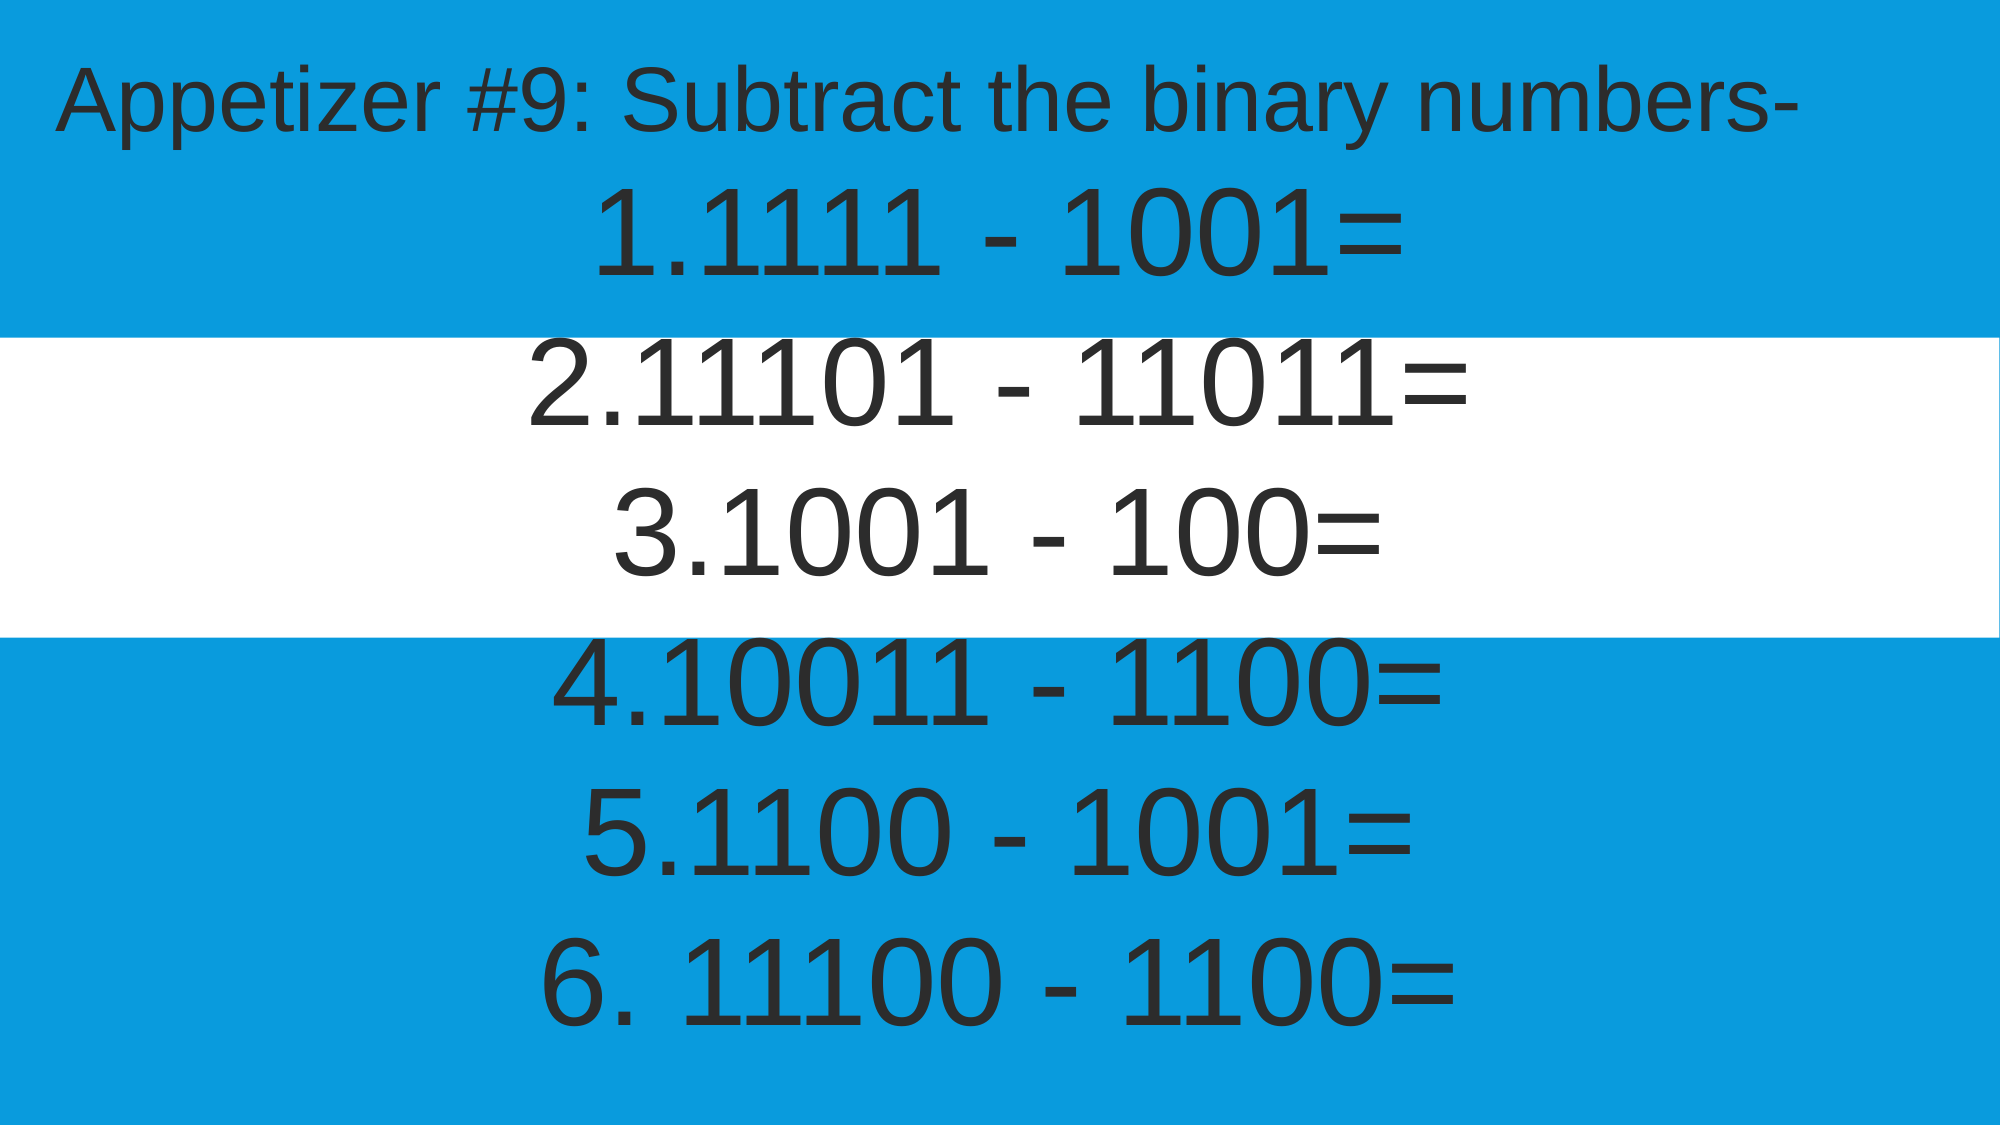

Appetizer #9: Subtract the binary numbers-
1111 - 1001=
2.11101 - 11011=
3.1001 - 100=
4.10011 - 1100=
5.1100 - 1001=
6. 11100 - 1100=